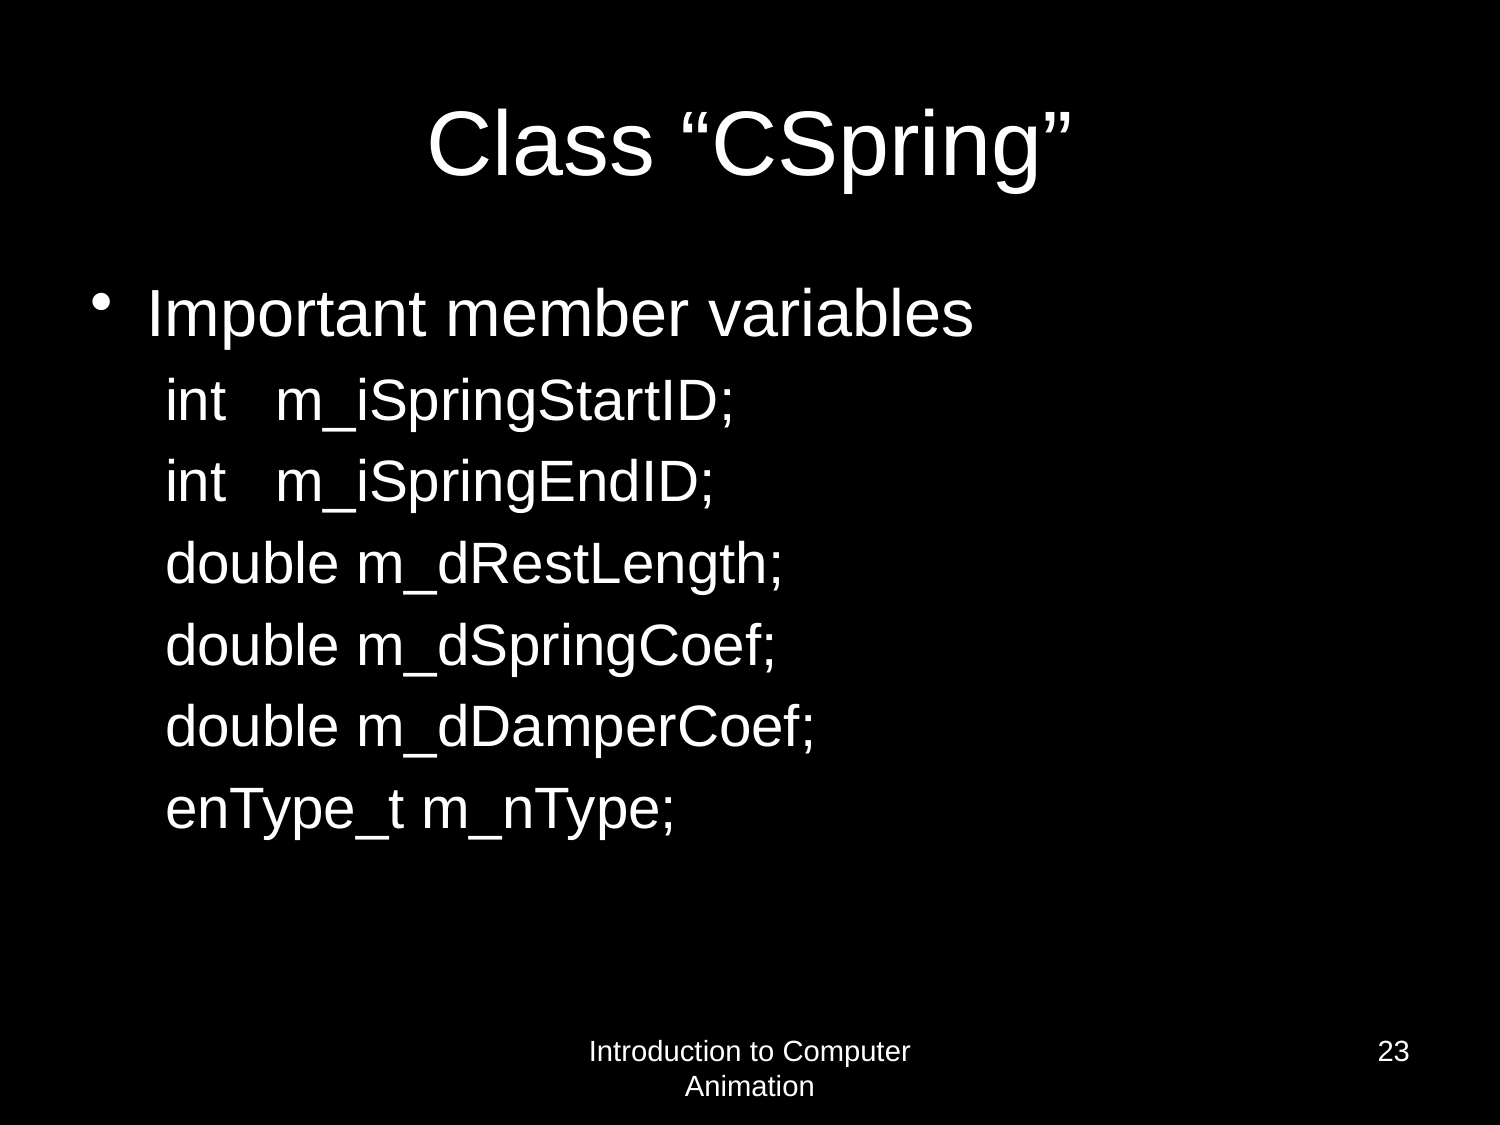

# Class “CSpring”
Important member variables
int   m_iSpringStartID;
int   m_iSpringEndID;
double m_dRestLength;
double m_dSpringCoef;
double m_dDamperCoef;
enType_t m_nType;

Introduction to Computer Animation
23